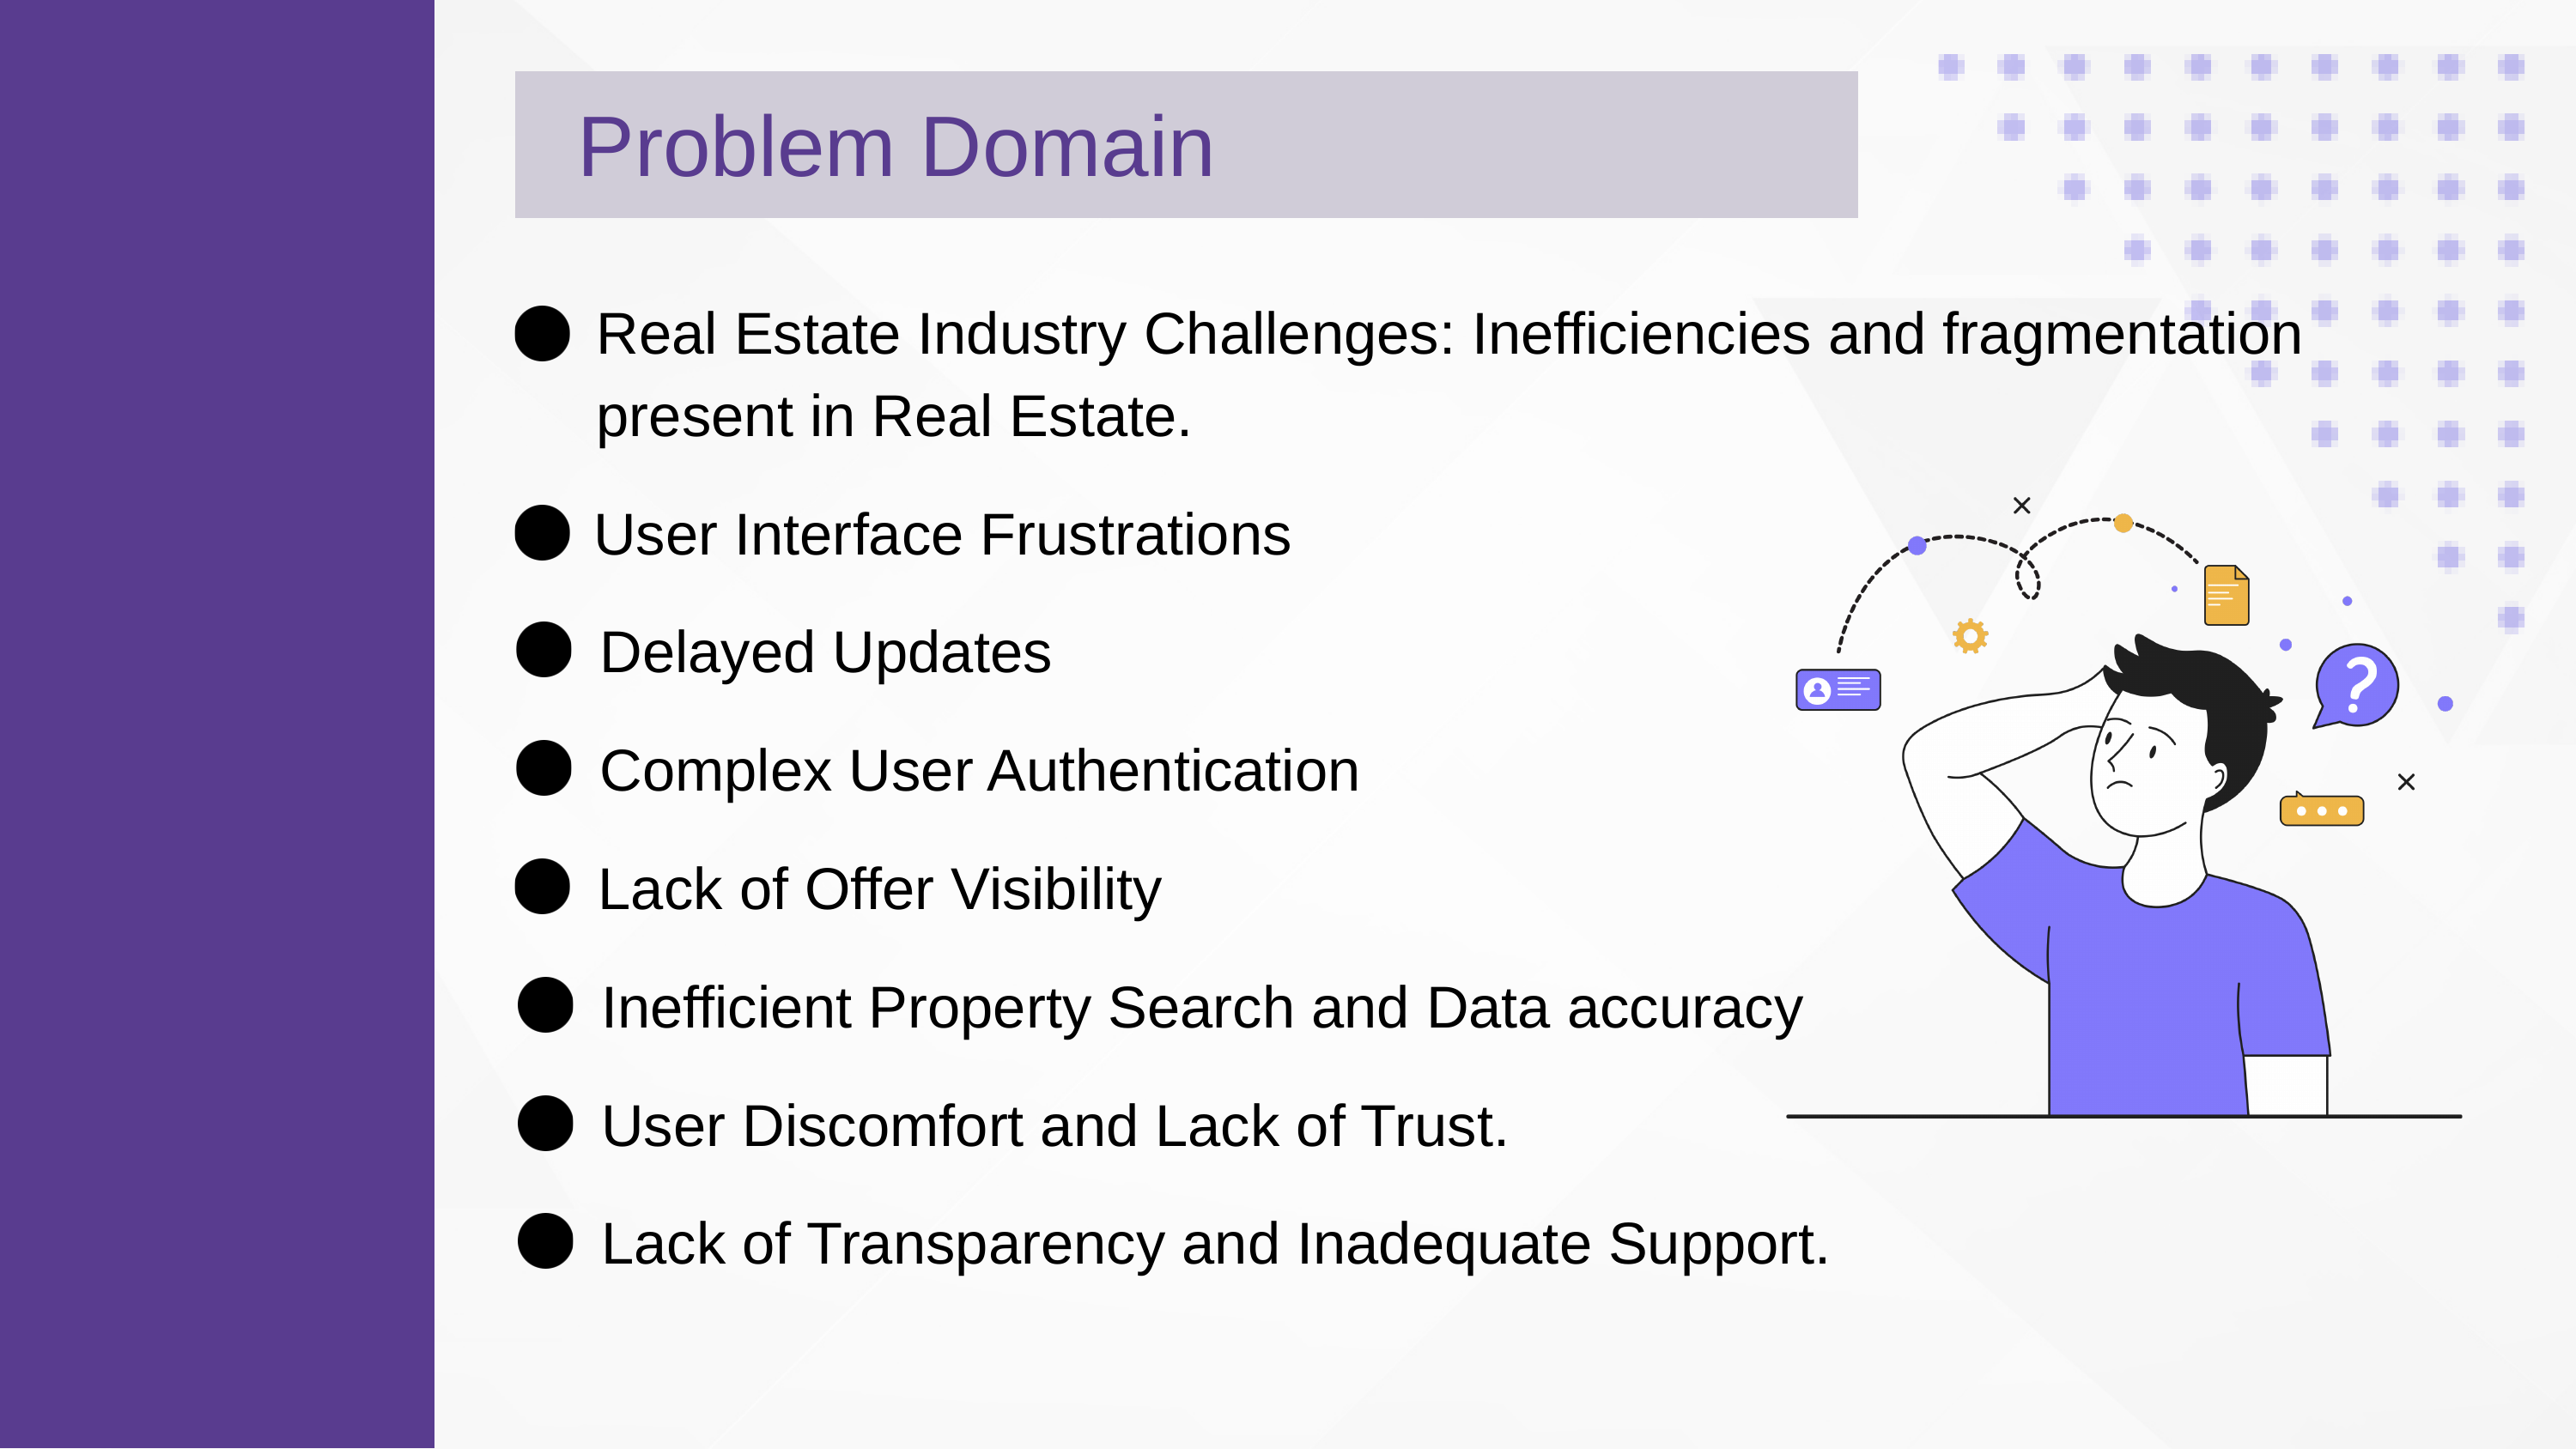

Problem Domain
Real Estate Industry Challenges: Inefficiencies and fragmentation present in Real Estate.

User Interface Frustrations

Delayed Updates

Complex User Authentication

Lack of Offer Visibility

Inefficient Property Search and Data accuracy

User Discomfort and Lack of Trust.

Lack of Transparency and Inadequate Support.